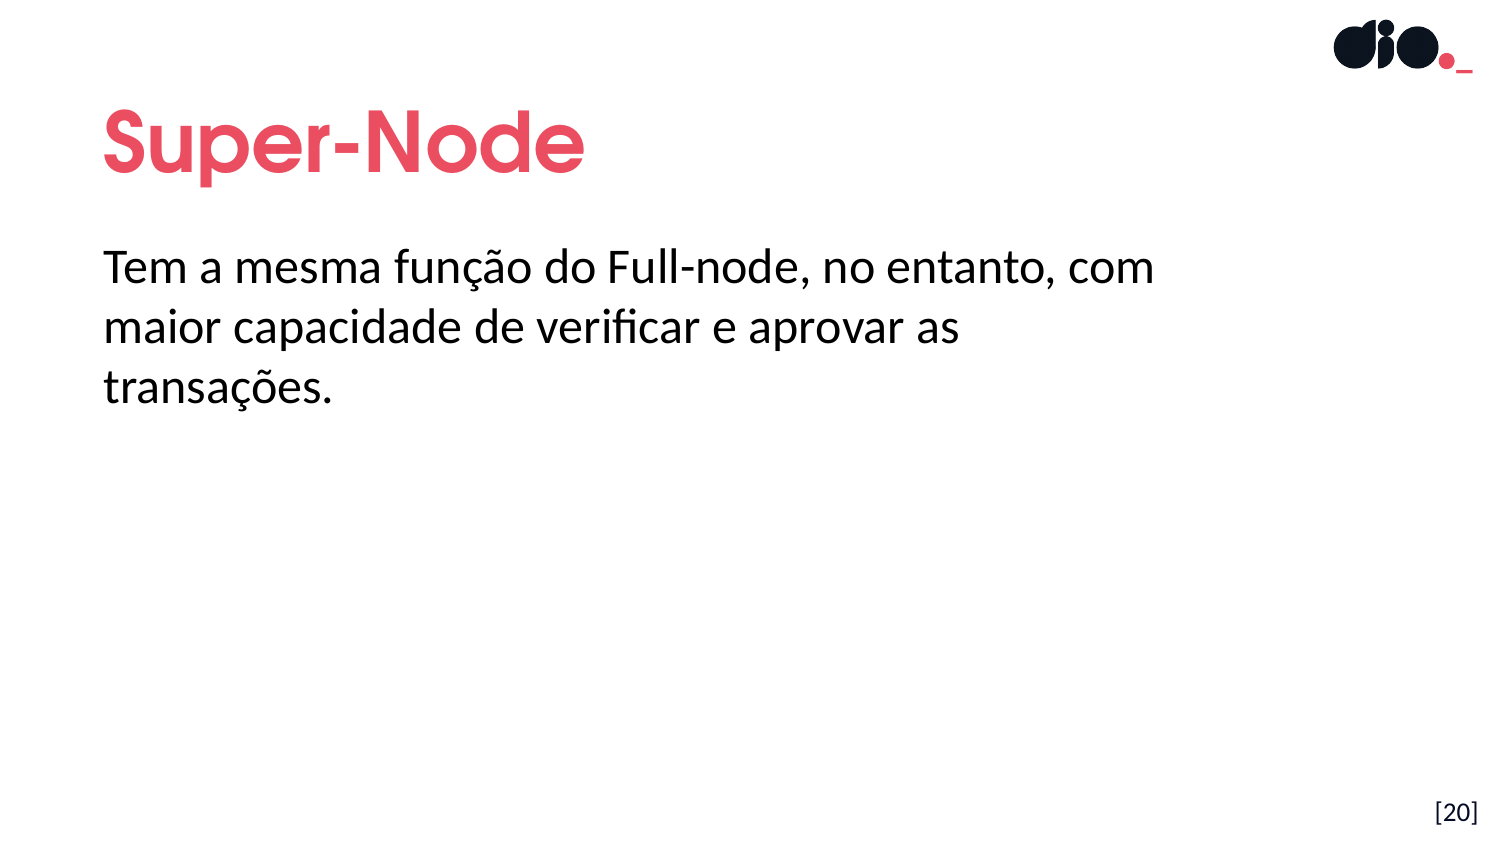

Super-Node
Tem a mesma função do Full-node, no entanto, com maior capacidade de verificar e aprovar as transações.
[20]